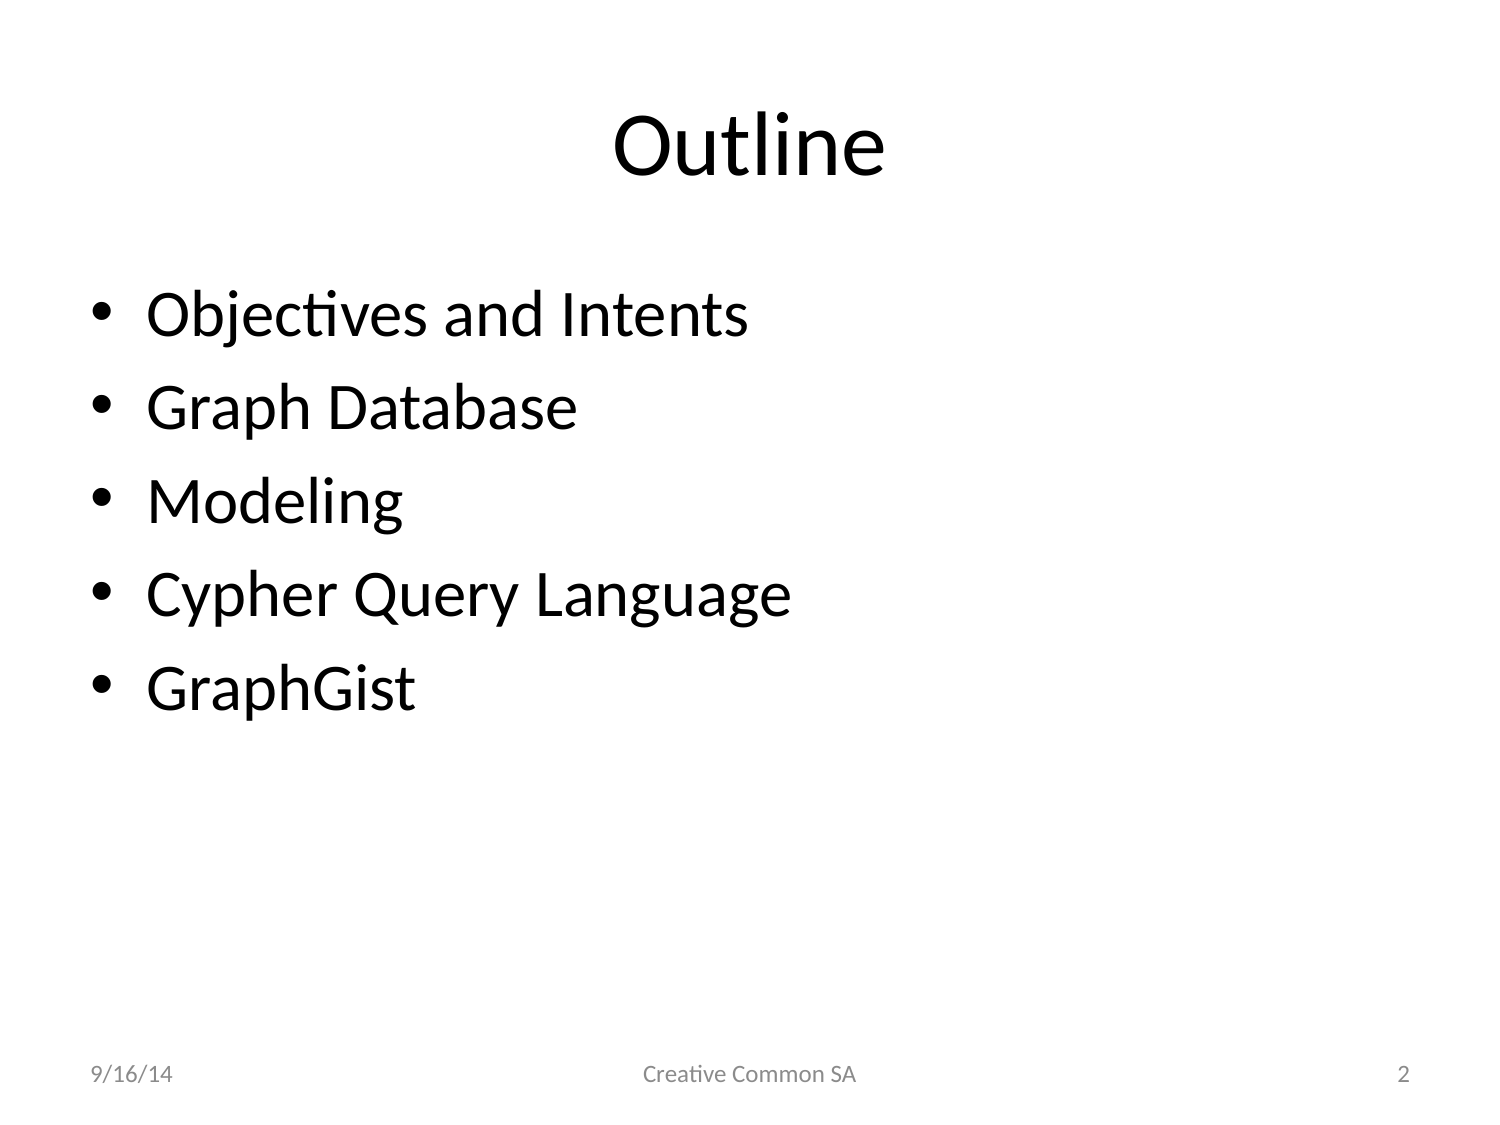

# Outline
Objectives and Intents
Graph Database
Modeling
Cypher Query Language
GraphGist

9/16/14
Creative Common SA
2